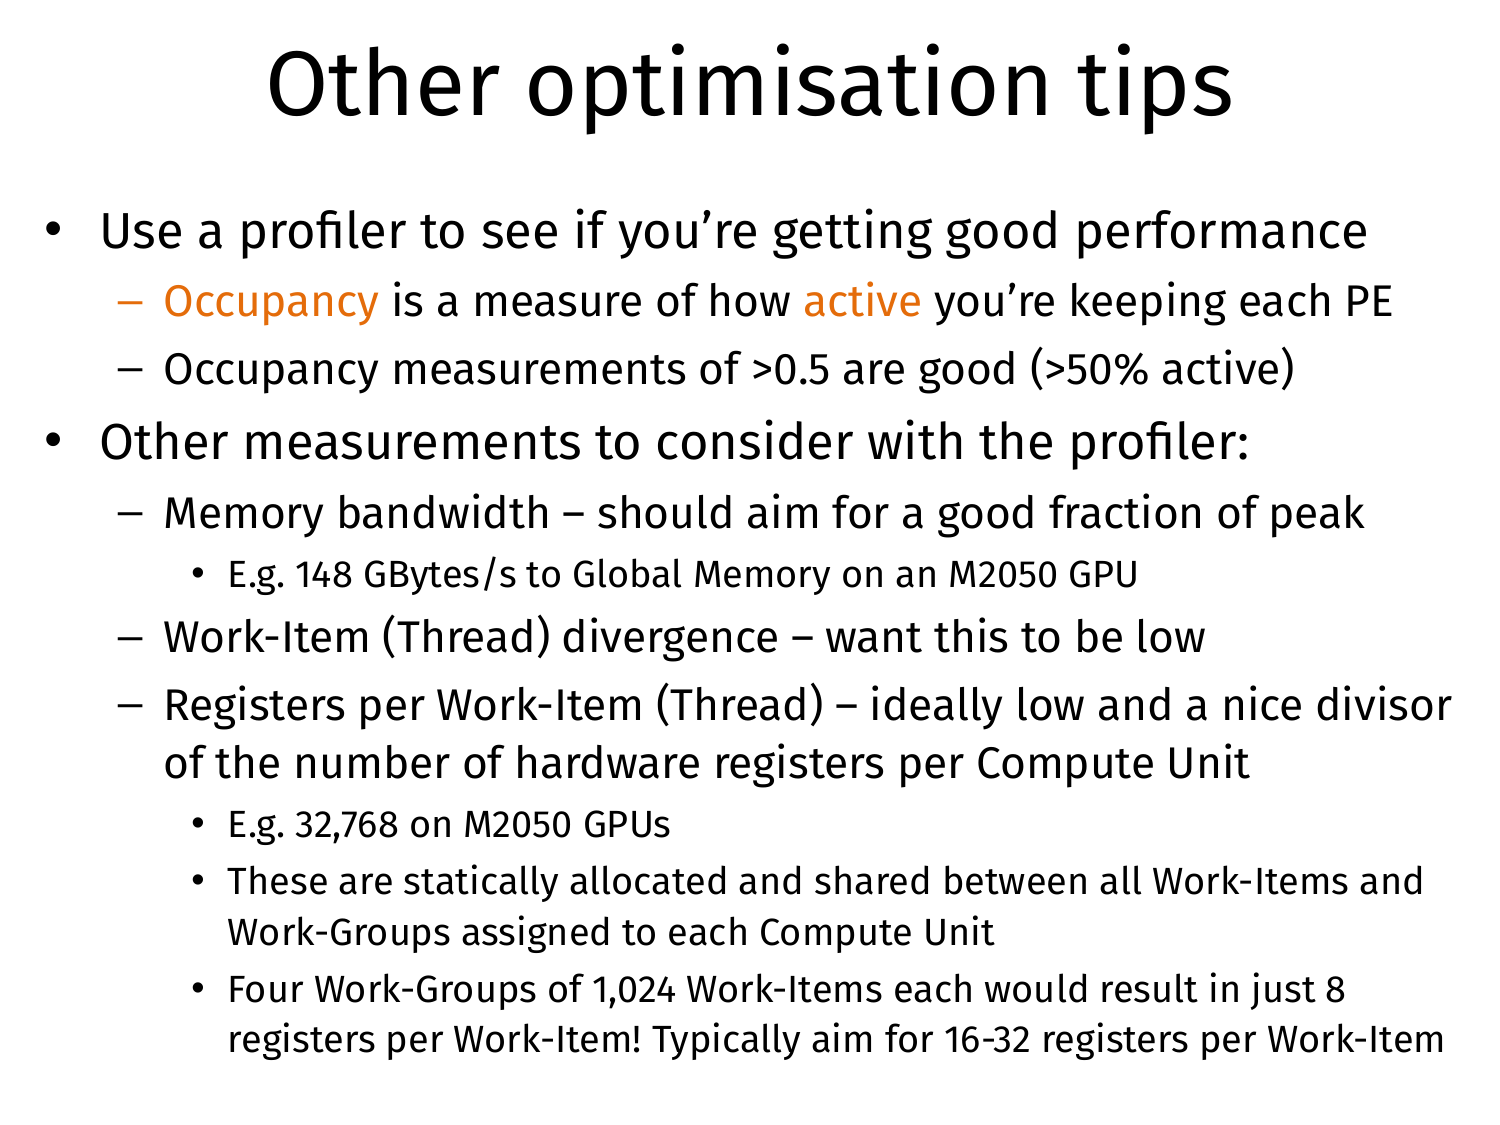

Other optimisation tips
Use a profiler to see if you’re getting good performance
Occupancy is a measure of how active you’re keeping each PE
Occupancy measurements of >0.5 are good (>50% active)
Other measurements to consider with the profiler:
Memory bandwidth – should aim for a good fraction of peak
E.g. 148 GBytes/s to Global Memory on an M2050 GPU
Work-Item (Thread) divergence – want this to be low
Registers per Work-Item (Thread) – ideally low and a nice divisor of the number of hardware registers per Compute Unit
E.g. 32,768 on M2050 GPUs
These are statically allocated and shared between all Work-Items and Work-Groups assigned to each Compute Unit
Four Work-Groups of 1,024 Work-Items each would result in just 8 registers per Work-Item! Typically aim for 16-32 registers per Work-Item